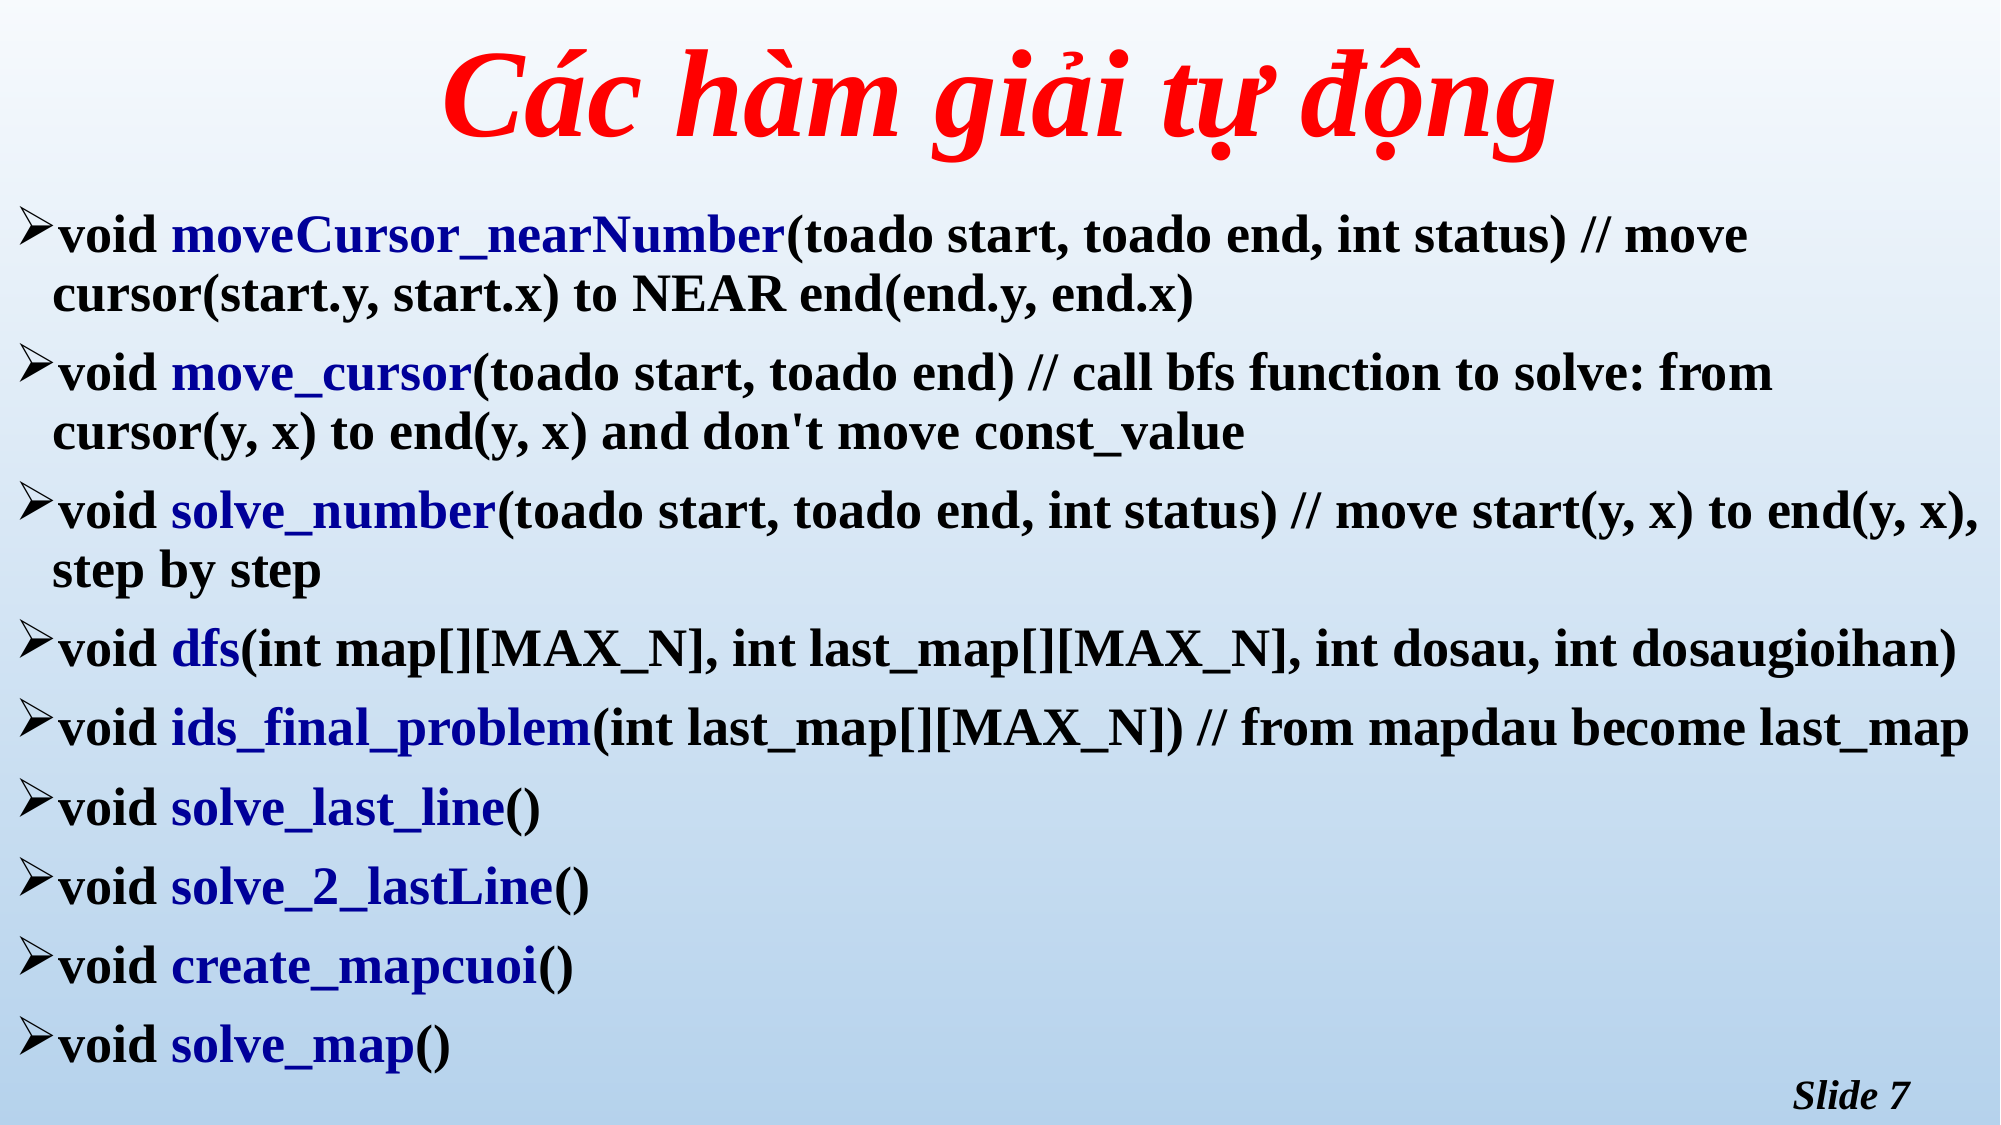

# Các hàm giải tự động
void moveCursor_nearNumber(toado start, toado end, int status) // move cursor(start.y, start.x) to NEAR end(end.y, end.x)
void move_cursor(toado start, toado end) // call bfs function to solve: from cursor(y, x) to end(y, x) and don't move const_value
void solve_number(toado start, toado end, int status) // move start(y, x) to end(y, x), step by step
void dfs(int map[][MAX_N], int last_map[][MAX_N], int dosau, int dosaugioihan)
void ids_final_problem(int last_map[][MAX_N]) // from mapdau become last_map
void solve_last_line()
void solve_2_lastLine()
void create_mapcuoi()
void solve_map()

Slide 7